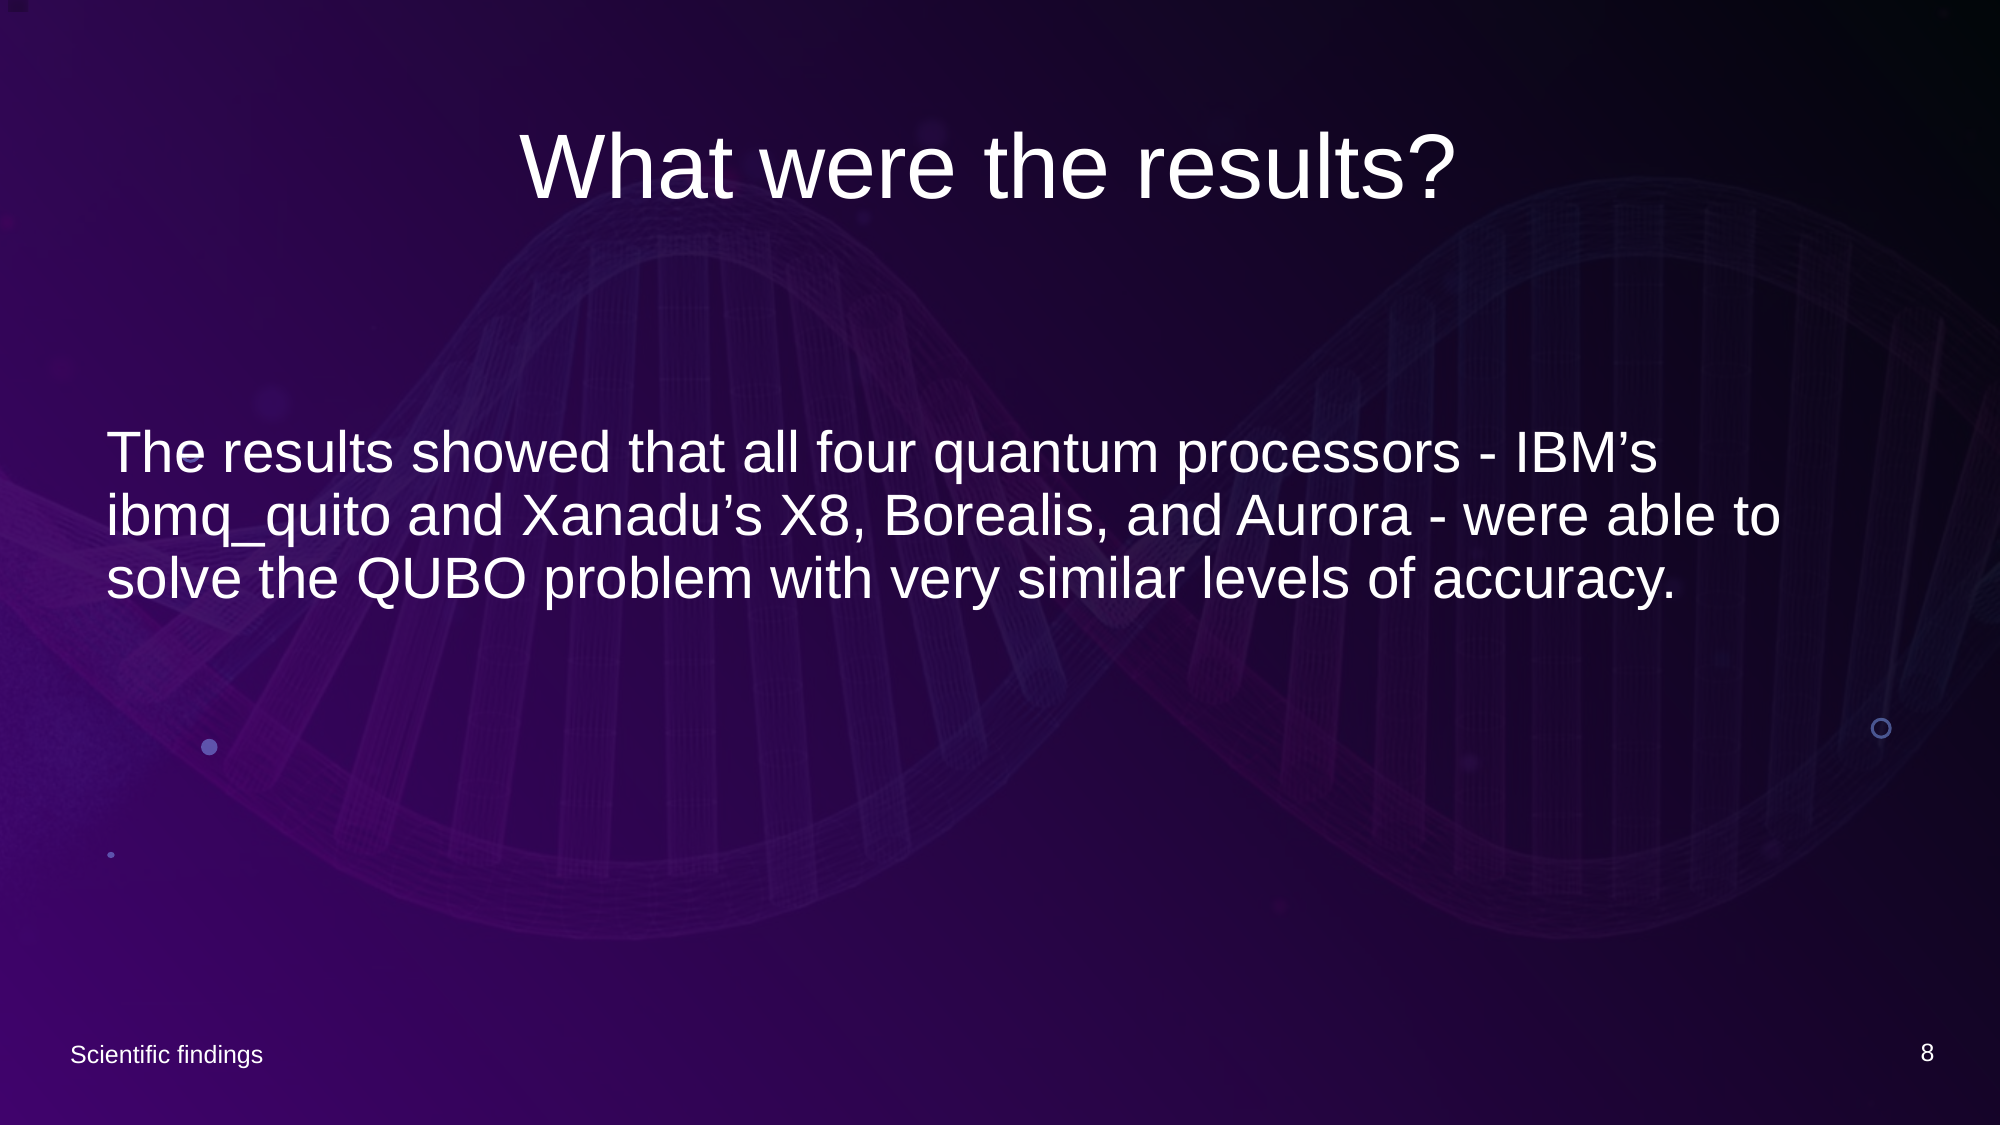

# What were the results?

The results showed that all four quantum processors - IBM’s ibmq_quito and Xanadu’s X8, Borealis, and Aurora - were able to solve the QUBO problem with very similar levels of accuracy.
8
Scientific findings